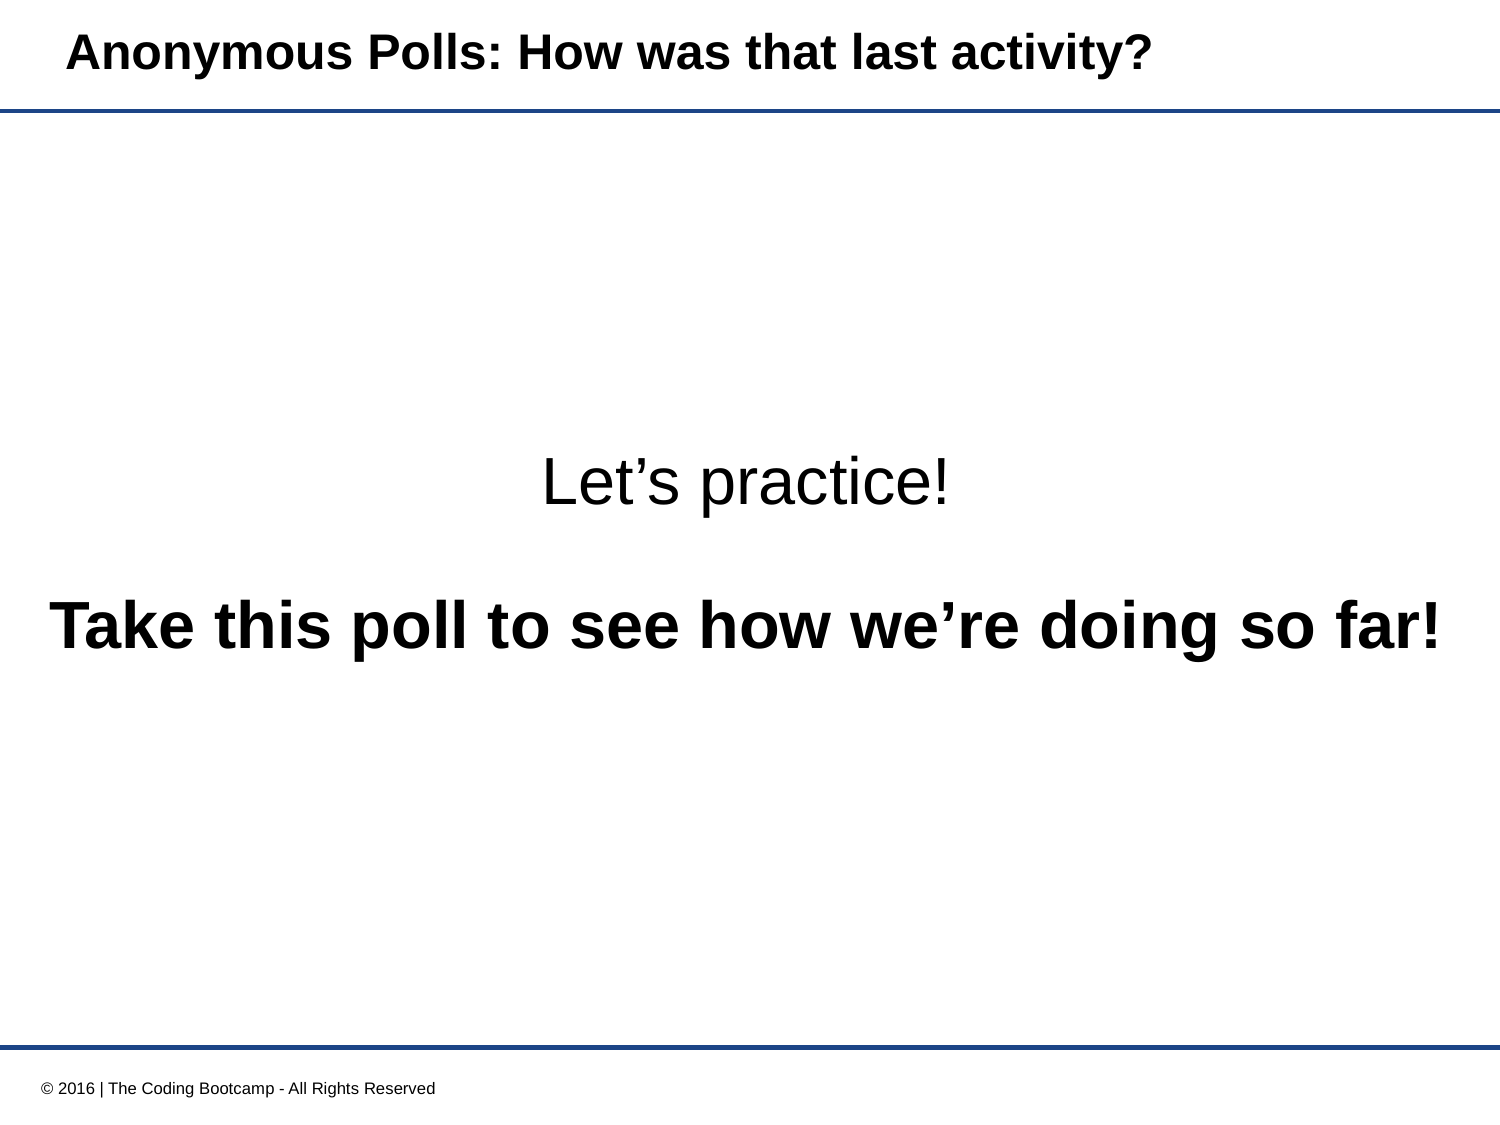

# Anonymous Polls: How was that last activity?
Let’s practice!

Take this poll to see how we’re doing so far!